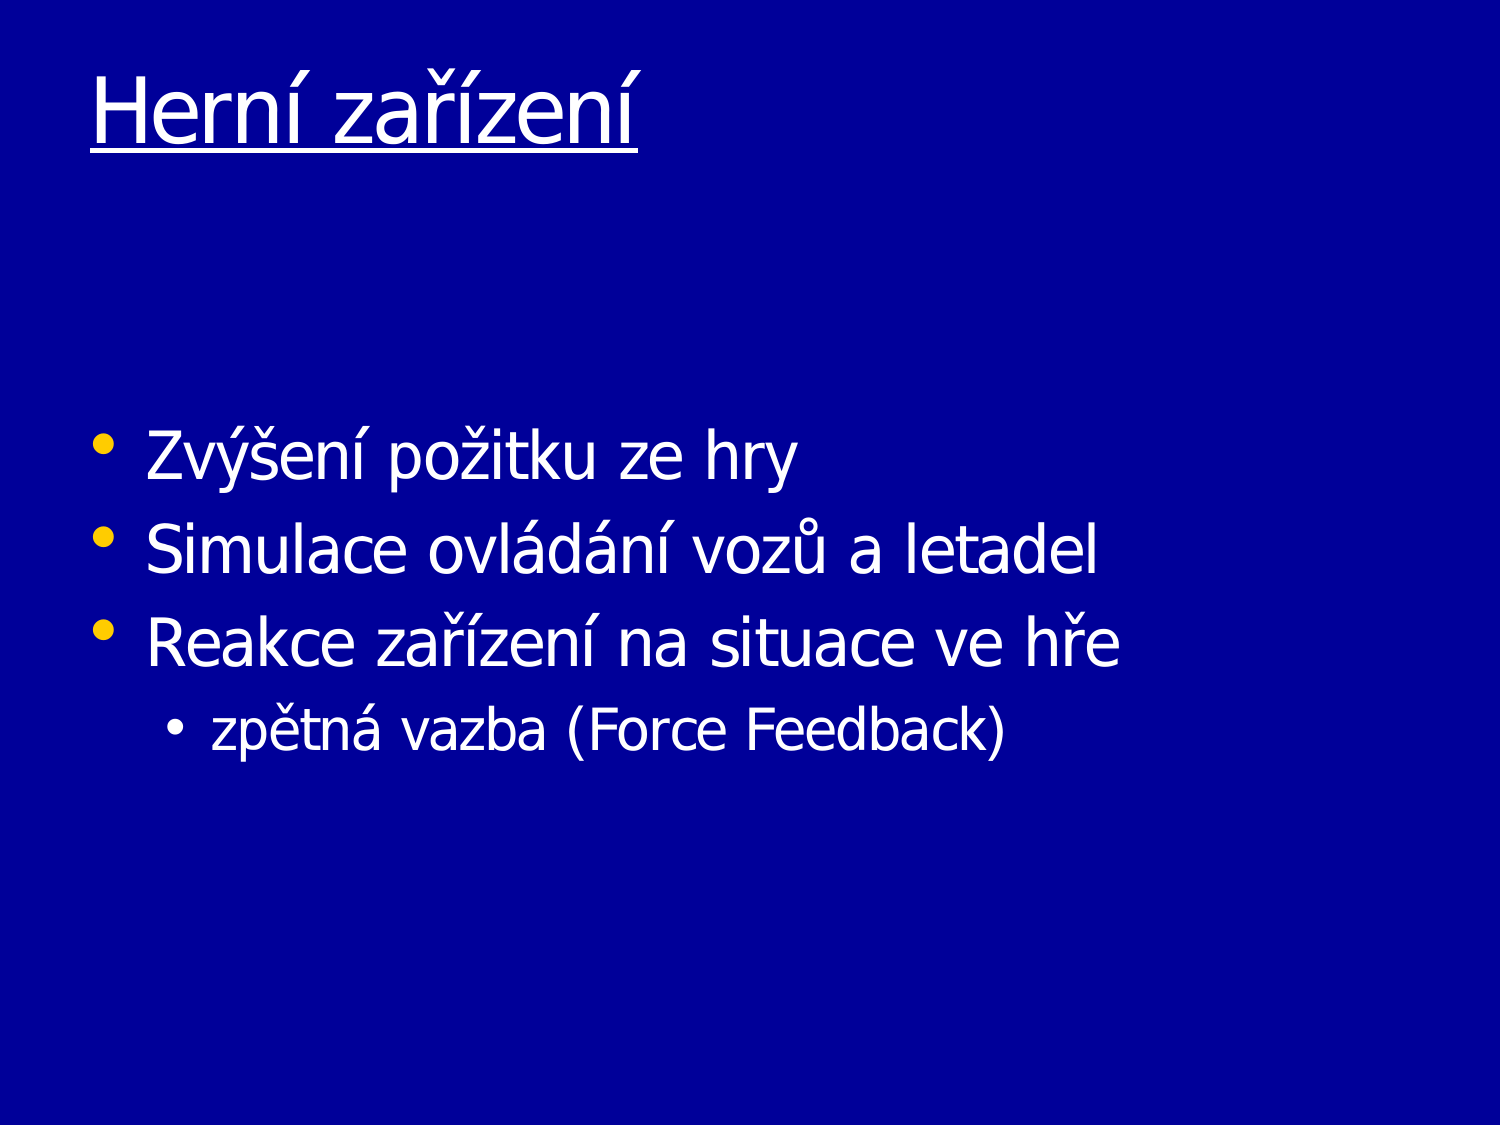

# Herní zařízení

Zvýšení požitku ze hry
Simulace ovládání vozů a letadel
Reakce zařízení na situace ve hře
zpětná vazba (Force Feedback)